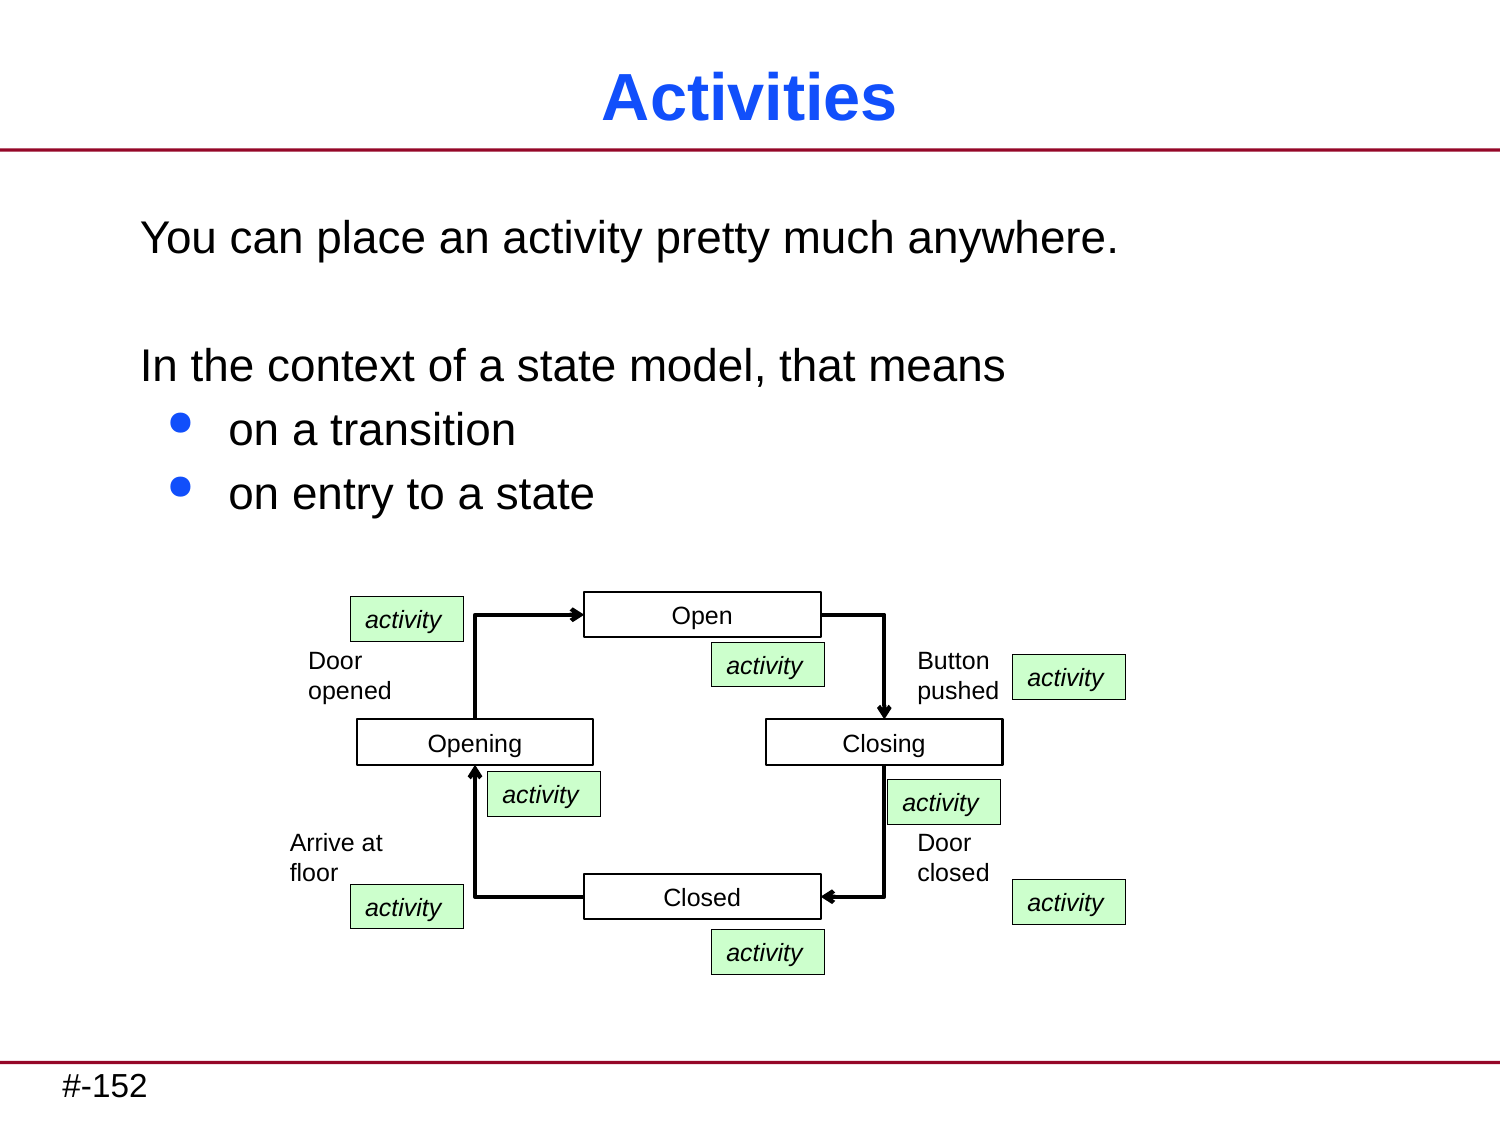

# Activities
You can place an activity pretty much anywhere.

In the context of a state model, that means
on a transition
on entry to a state

Open
Opening
Closing
Closed
activity
Door opened
Button pushed
activity
activity
activity
activity
Arrive at floor
Door closed
activity
activity
activity